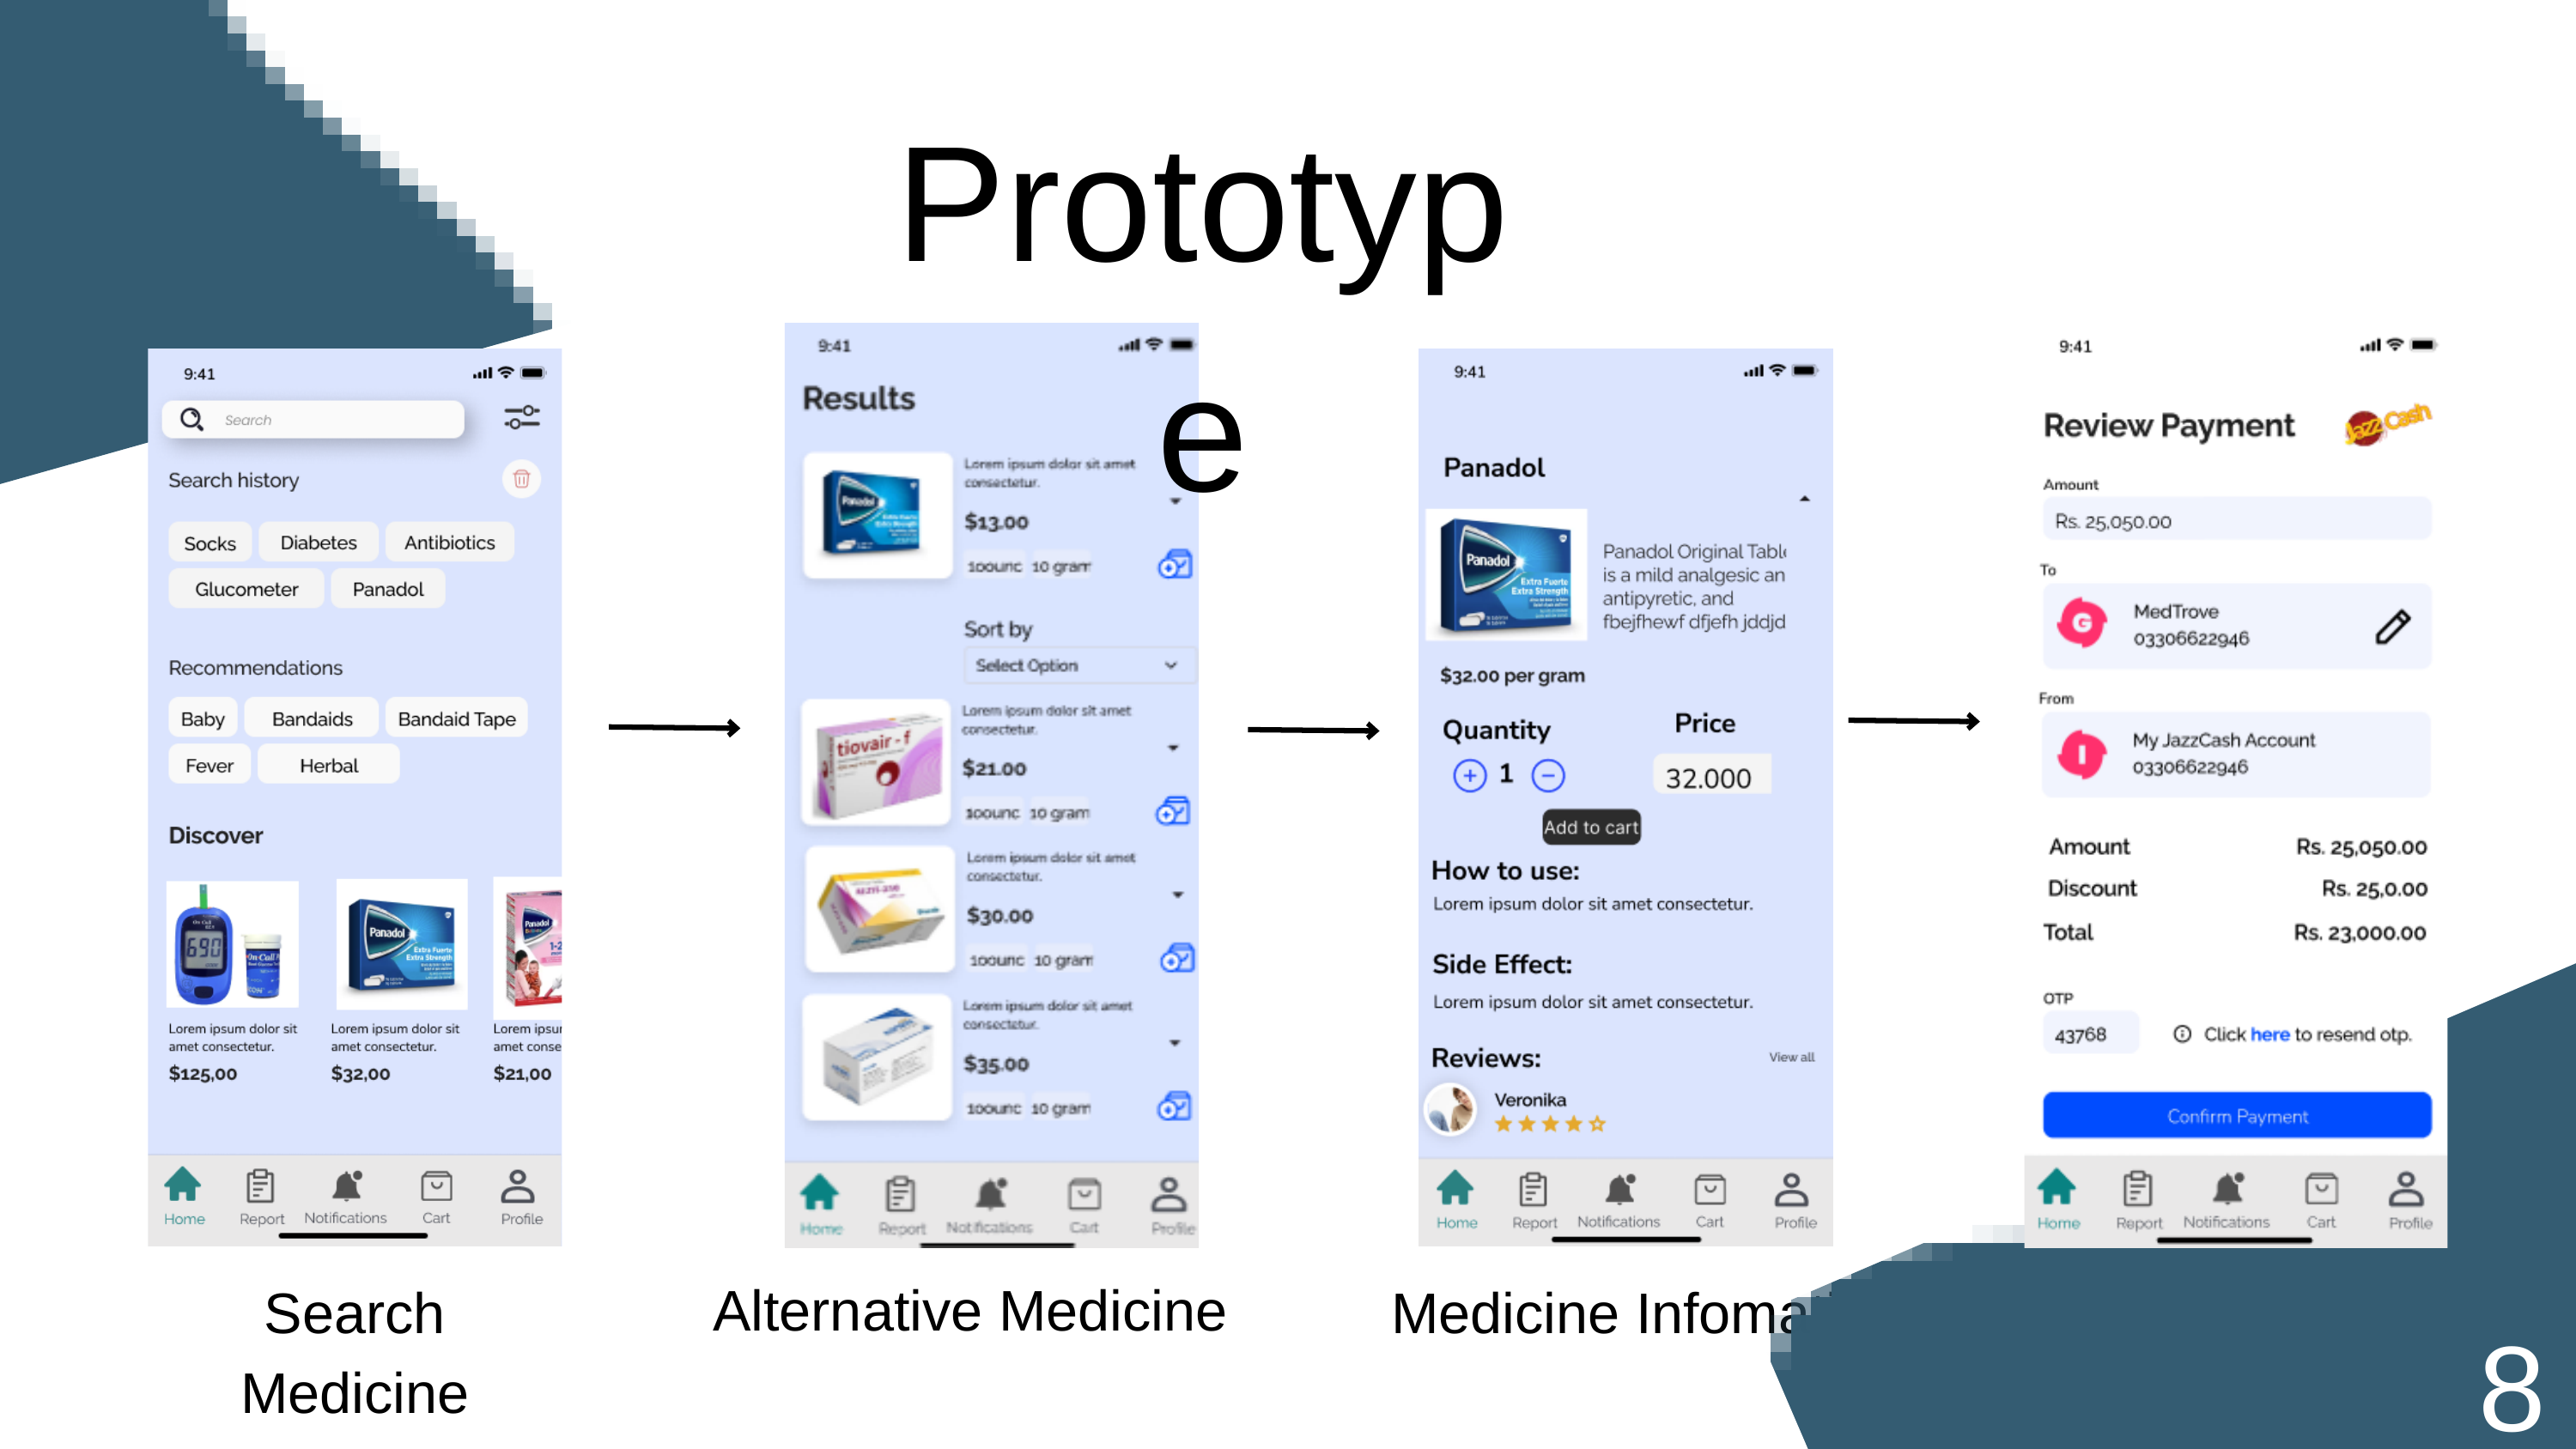

Prototype

Search Medicine

Medicine Infomation

Alternative Medicine
Payment
8